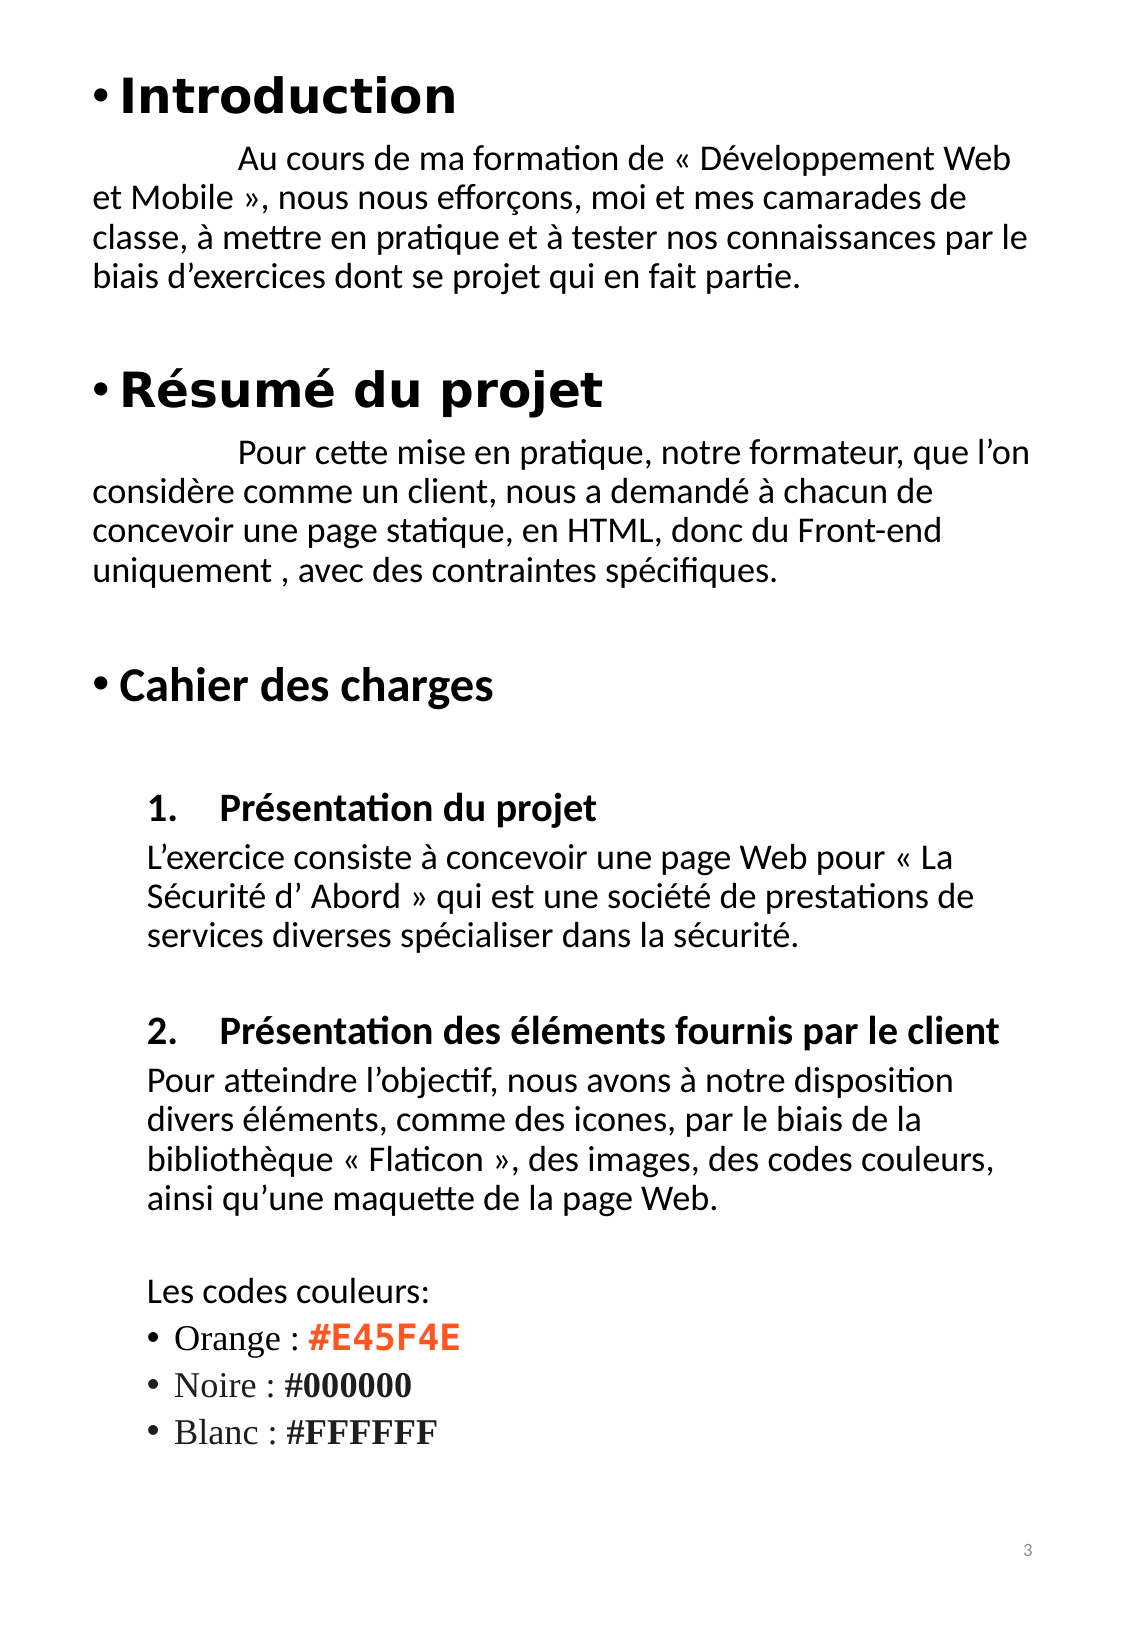

Introduction
	Au cours de ma formation de « Développement Web et Mobile », nous nous efforçons, moi et mes camarades de classe, à mettre en pratique et à tester nos connaissances par le biais d’exercices dont se projet qui en fait partie.

Résumé du projet
	Pour cette mise en pratique, notre formateur, que l’on considère comme un client, nous a demandé à chacun de concevoir une page statique, en HTML, donc du Front-end uniquement , avec des contraintes spécifiques.

Cahier des charges

Présentation du projet
L’exercice consiste à concevoir une page Web pour « La Sécurité d’ Abord » qui est une société de prestations de services diverses spécialiser dans la sécurité.

Présentation des éléments fournis par le client
Pour atteindre l’objectif, nous avons à notre disposition divers éléments, comme des icones, par le biais de la bibliothèque « Flaticon », des images, des codes couleurs,  ainsi qu’une maquette de la page Web.

Les codes couleurs:
Orange : #E45F4E
Noire : #000000
Blanc : #FFFFFF

3